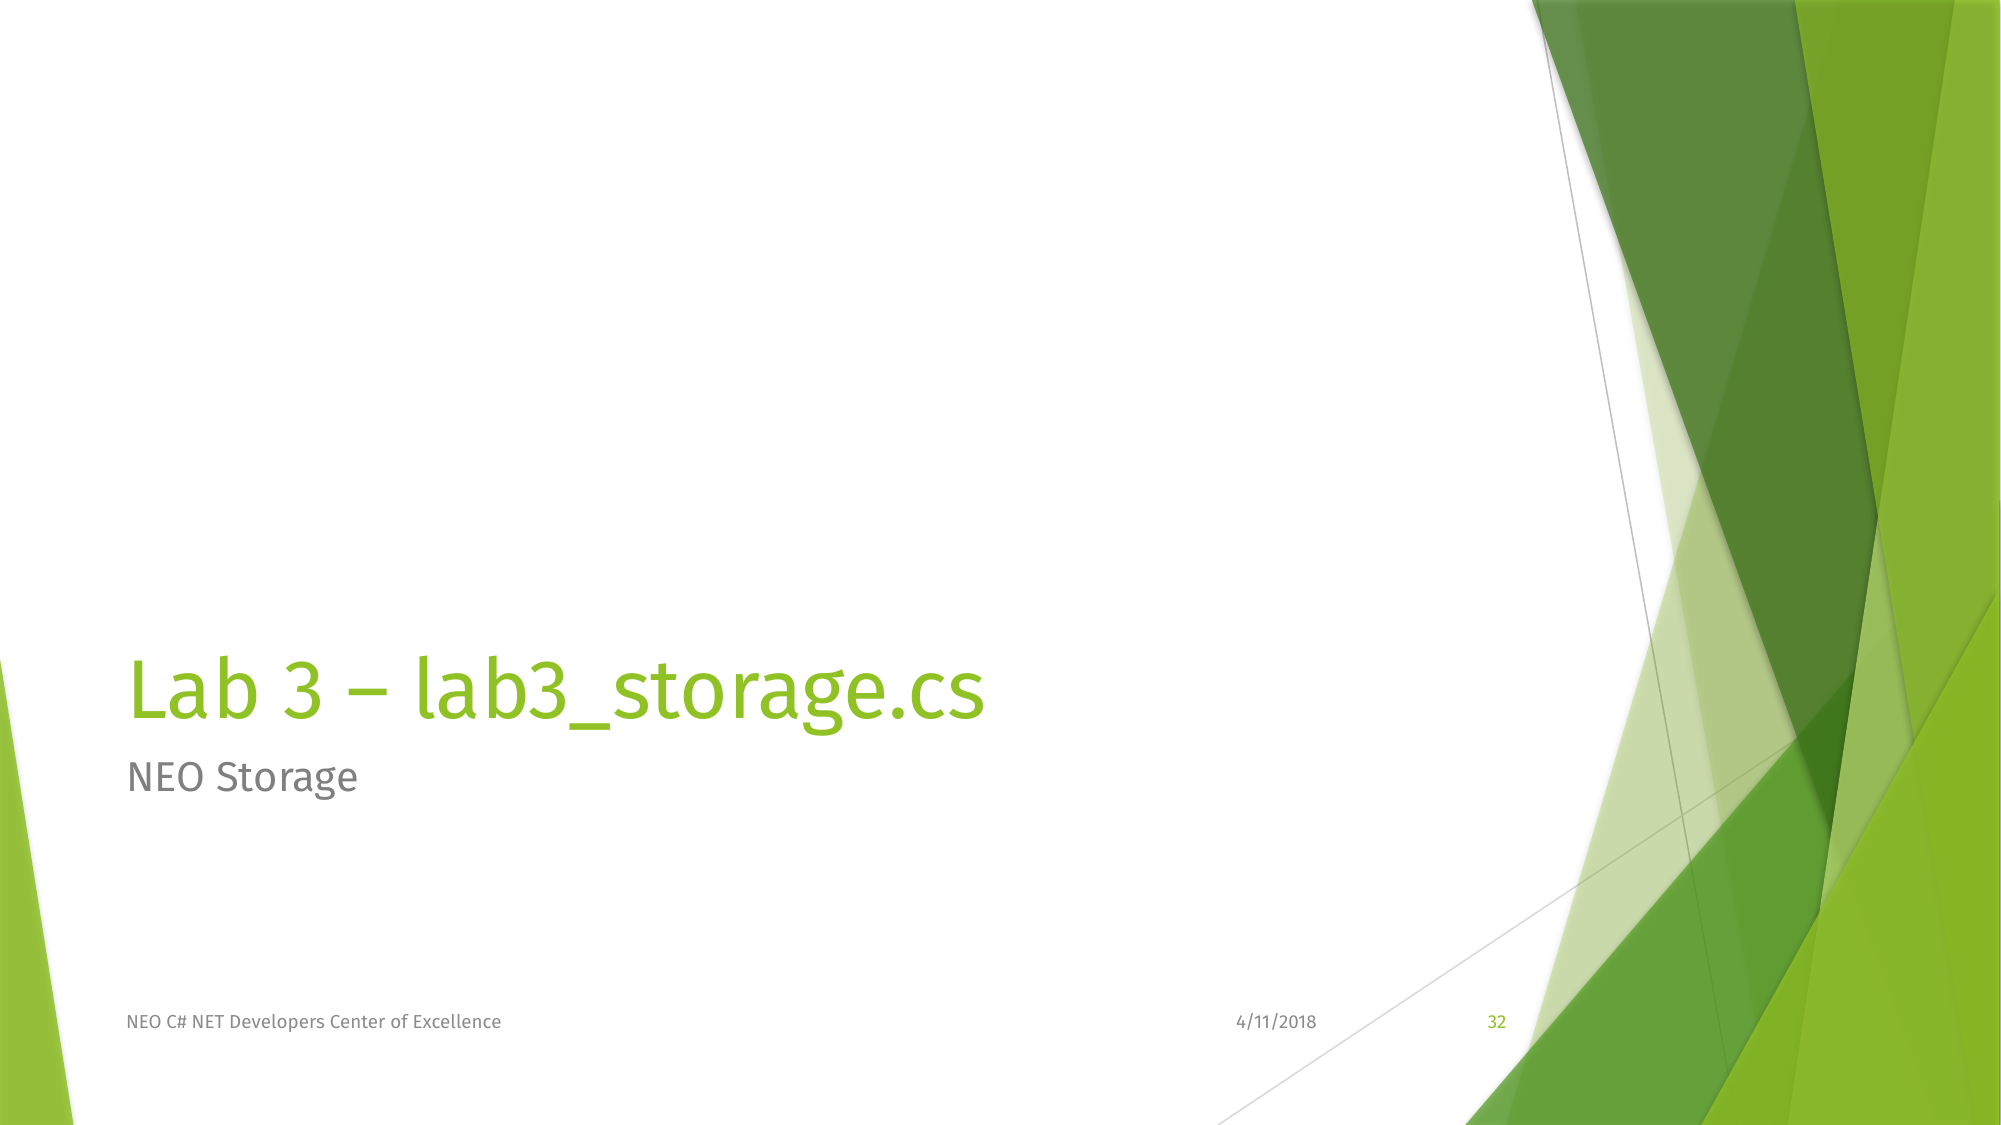

# Lab 3 – lab3_storage.cs
NEO Storage
NEO C# NET Developers Center of Excellence
4/11/2018
32